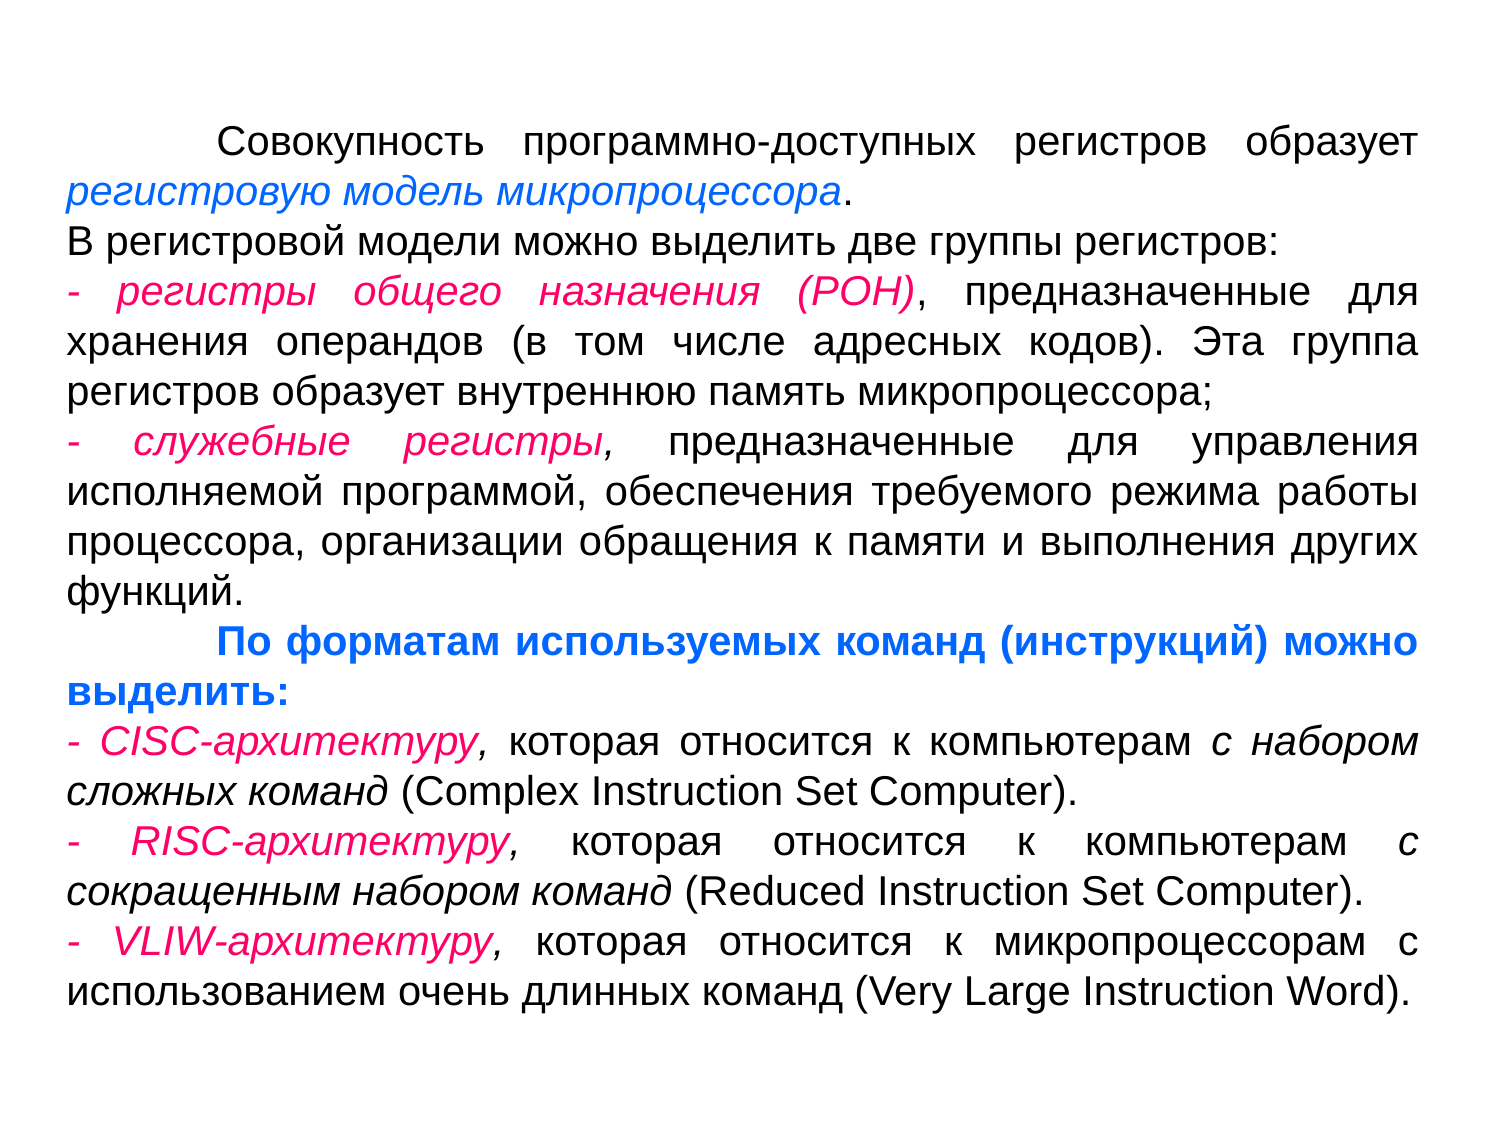

Совокупность программно-доступных регистров образует регистровую модель микропроцессора.
В регистровой модели можно выделить две группы регистров:
- регистры общего назначения (РОН), предназначенные для хранения операндов (в том числе адресных кодов). Эта группа регистров образует внутреннюю память микропроцессора;
- служебные регистры, предназначенные для управления исполняемой программой, обеспечения требуемого режима работы процессора, организации обращения к памяти и выполнения других функций.
	По форматам используемых команд (инструкций) можно выделить:
- CISC-архитектуру, которая относится к компьютерам с набором сложных команд (Complex Instruction Set Computer).
- RISC-архитектуру, которая относится к компьютерам с сокращенным набором команд (Reduced Instruction Set Computer).
- VLIW-архитектуру, которая относится к микропроцессорам с использованием очень длинных команд (Very Large Instruction Word).